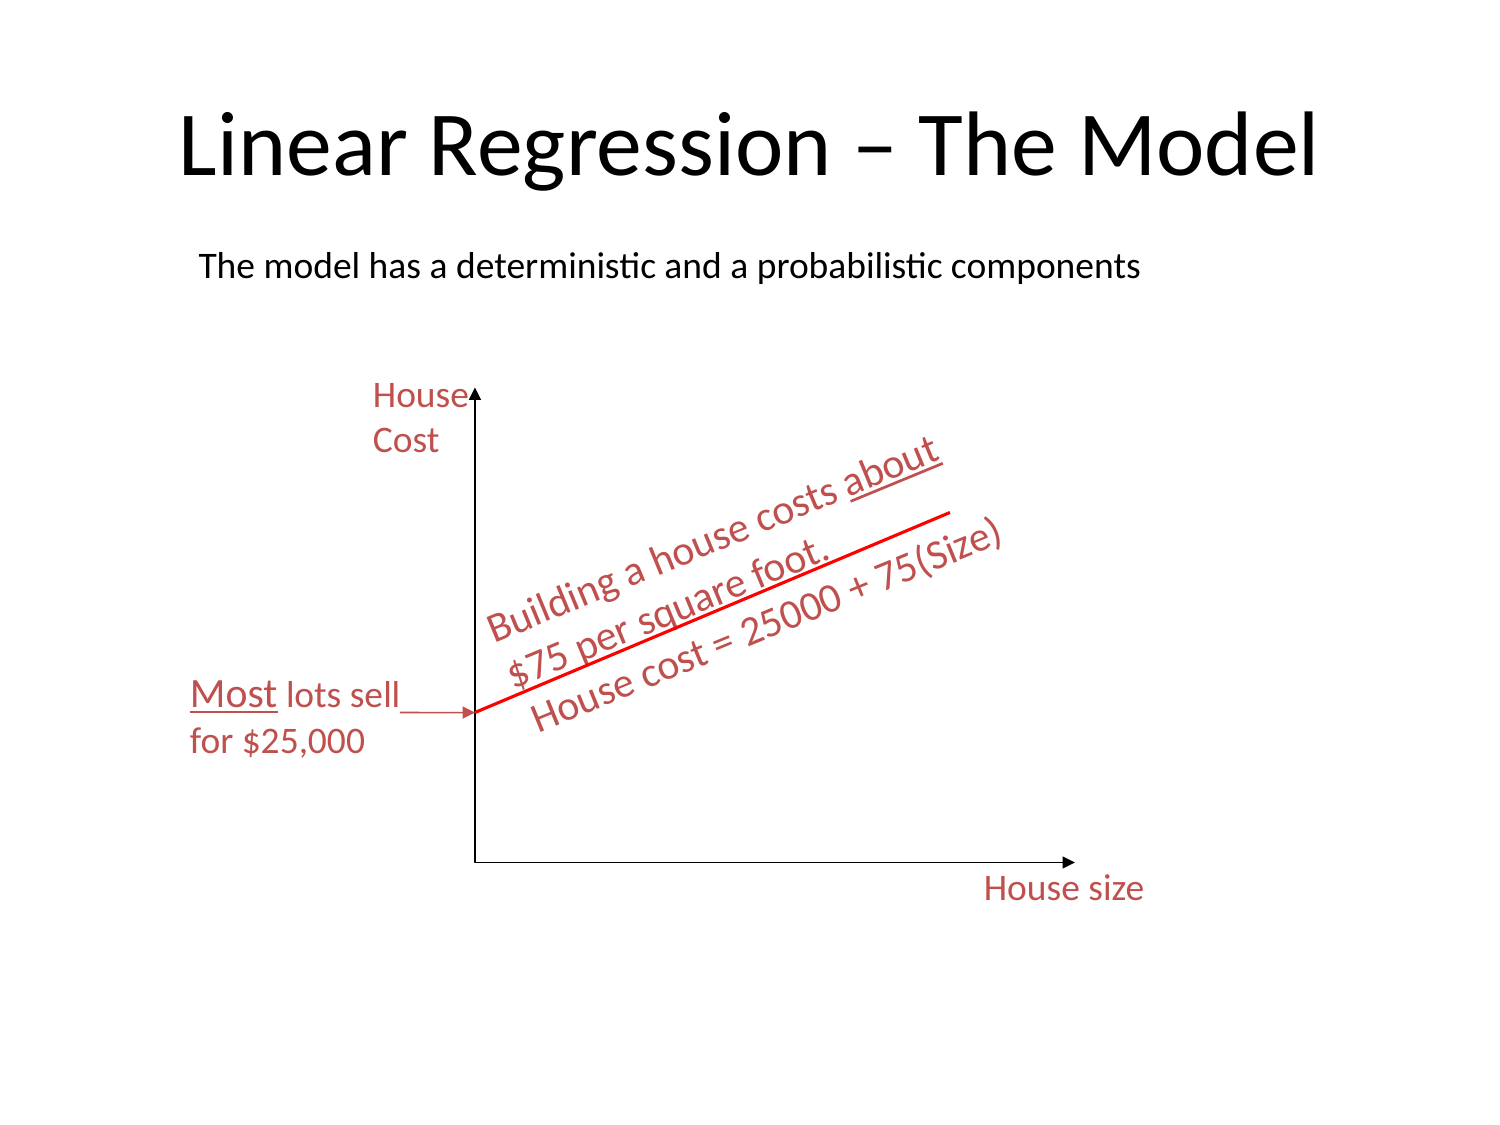

# Linear Regression – The Model
The model has a deterministic and a probabilistic components
House
Cost

Building a house costs about
$75 per square foot.

House cost = 25000 + 75(Size)
Most lots sell
for $25,000

House size